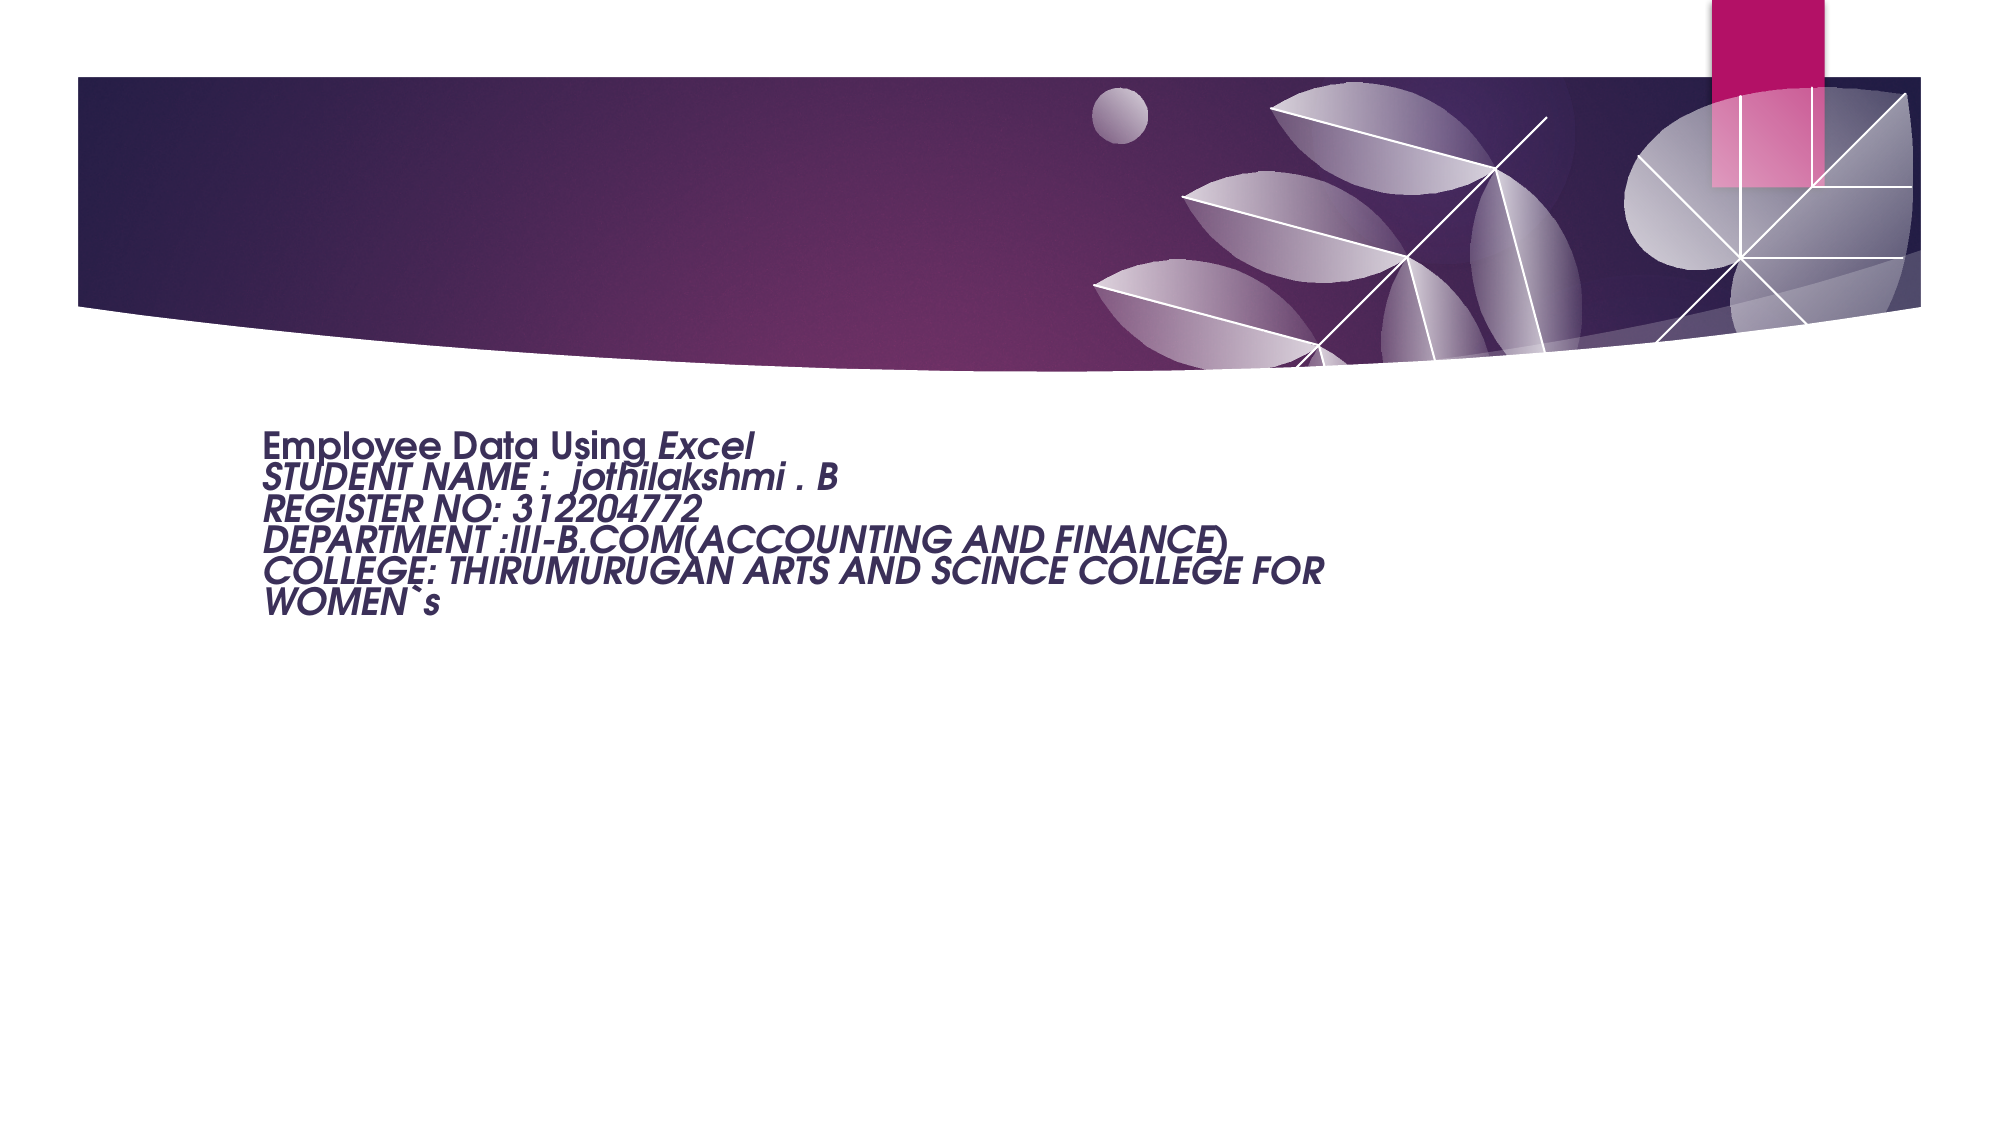

# Employee Data Using Excel STUDENT NAME :  jothilakshmi . B REGISTER NO: 312204772 DEPARTMENT :III-B.COM(ACCOUNTING AND FINANCE) COLLEGE: THIRUMURUGAN ARTS AND SCINCE COLLEGE FOR WOMEN`s